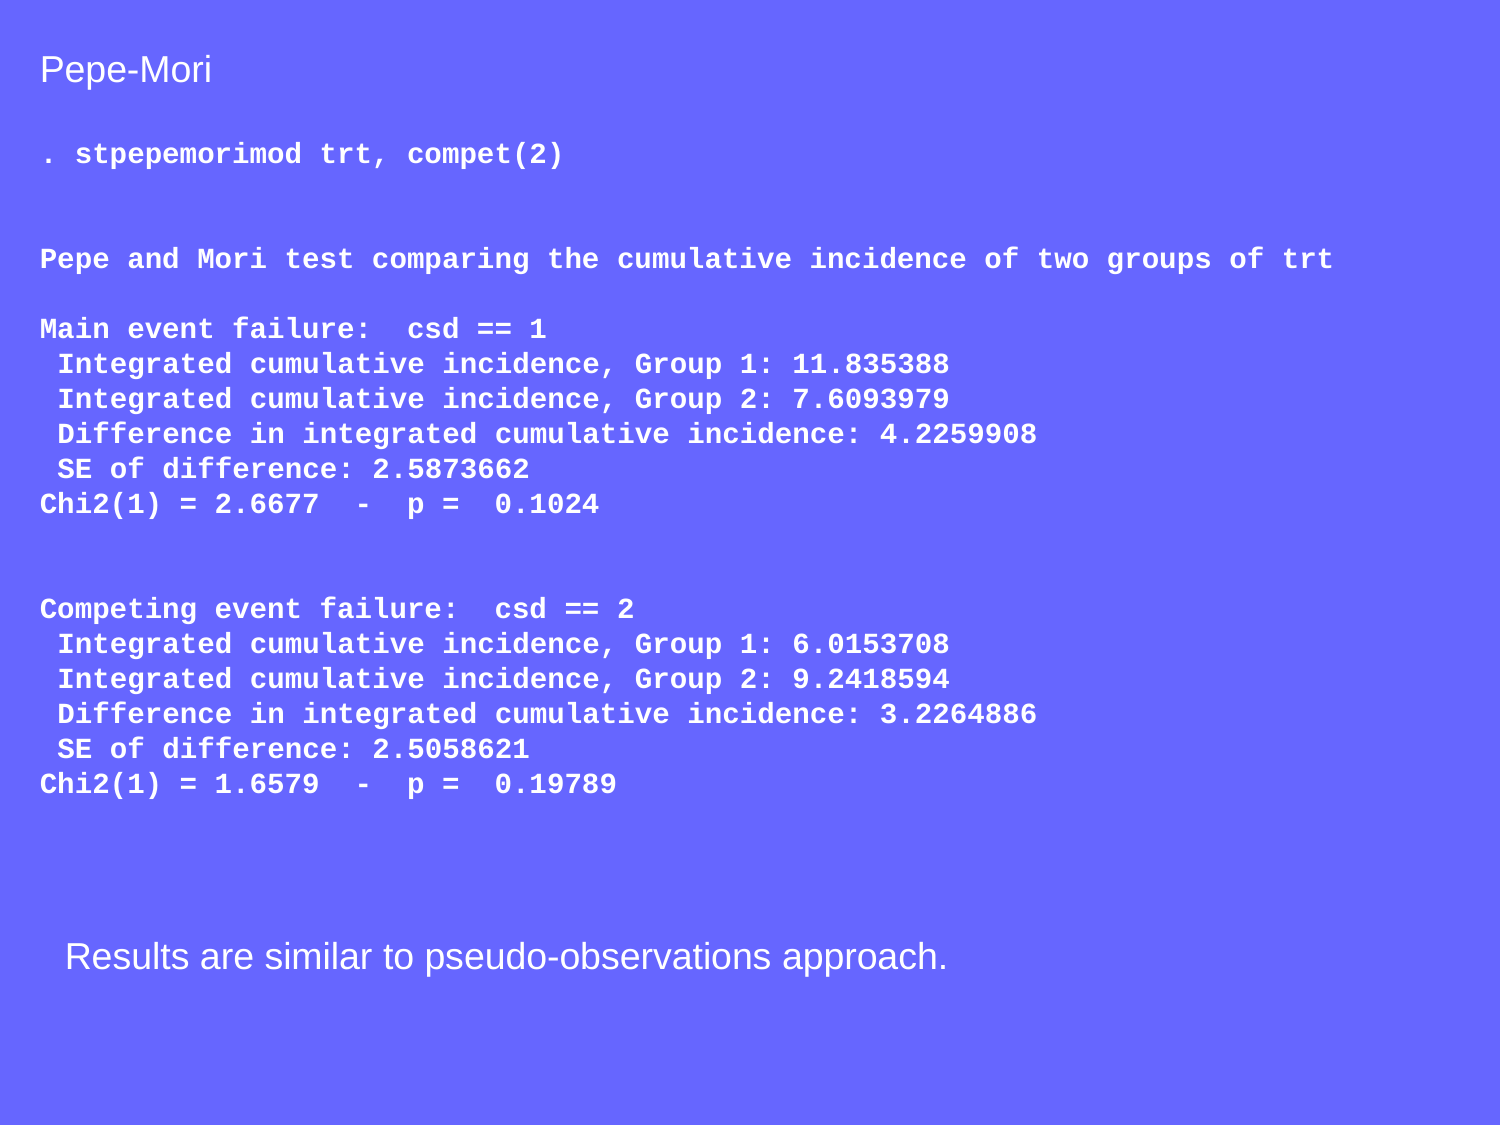

Pepe-Mori

. stpepemorimod trt, compet(2)

Pepe and Mori test comparing the cumulative incidence of two groups of trt

Main event failure:  csd == 1
 Integrated cumulative incidence, Group 1: 11.835388
 Integrated cumulative incidence, Group 2: 7.6093979
 Difference in integrated cumulative incidence: 4.2259908
 SE of difference: 2.5873662
Chi2(1) = 2.6677  -  p =  0.1024

Competing event failure:  csd == 2
 Integrated cumulative incidence, Group 1: 6.0153708
 Integrated cumulative incidence, Group 2: 9.2418594
 Difference in integrated cumulative incidence: 3.2264886
 SE of difference: 2.5058621
Chi2(1) = 1.6579  -  p =  0.19789

Results are similar to pseudo-observations approach.